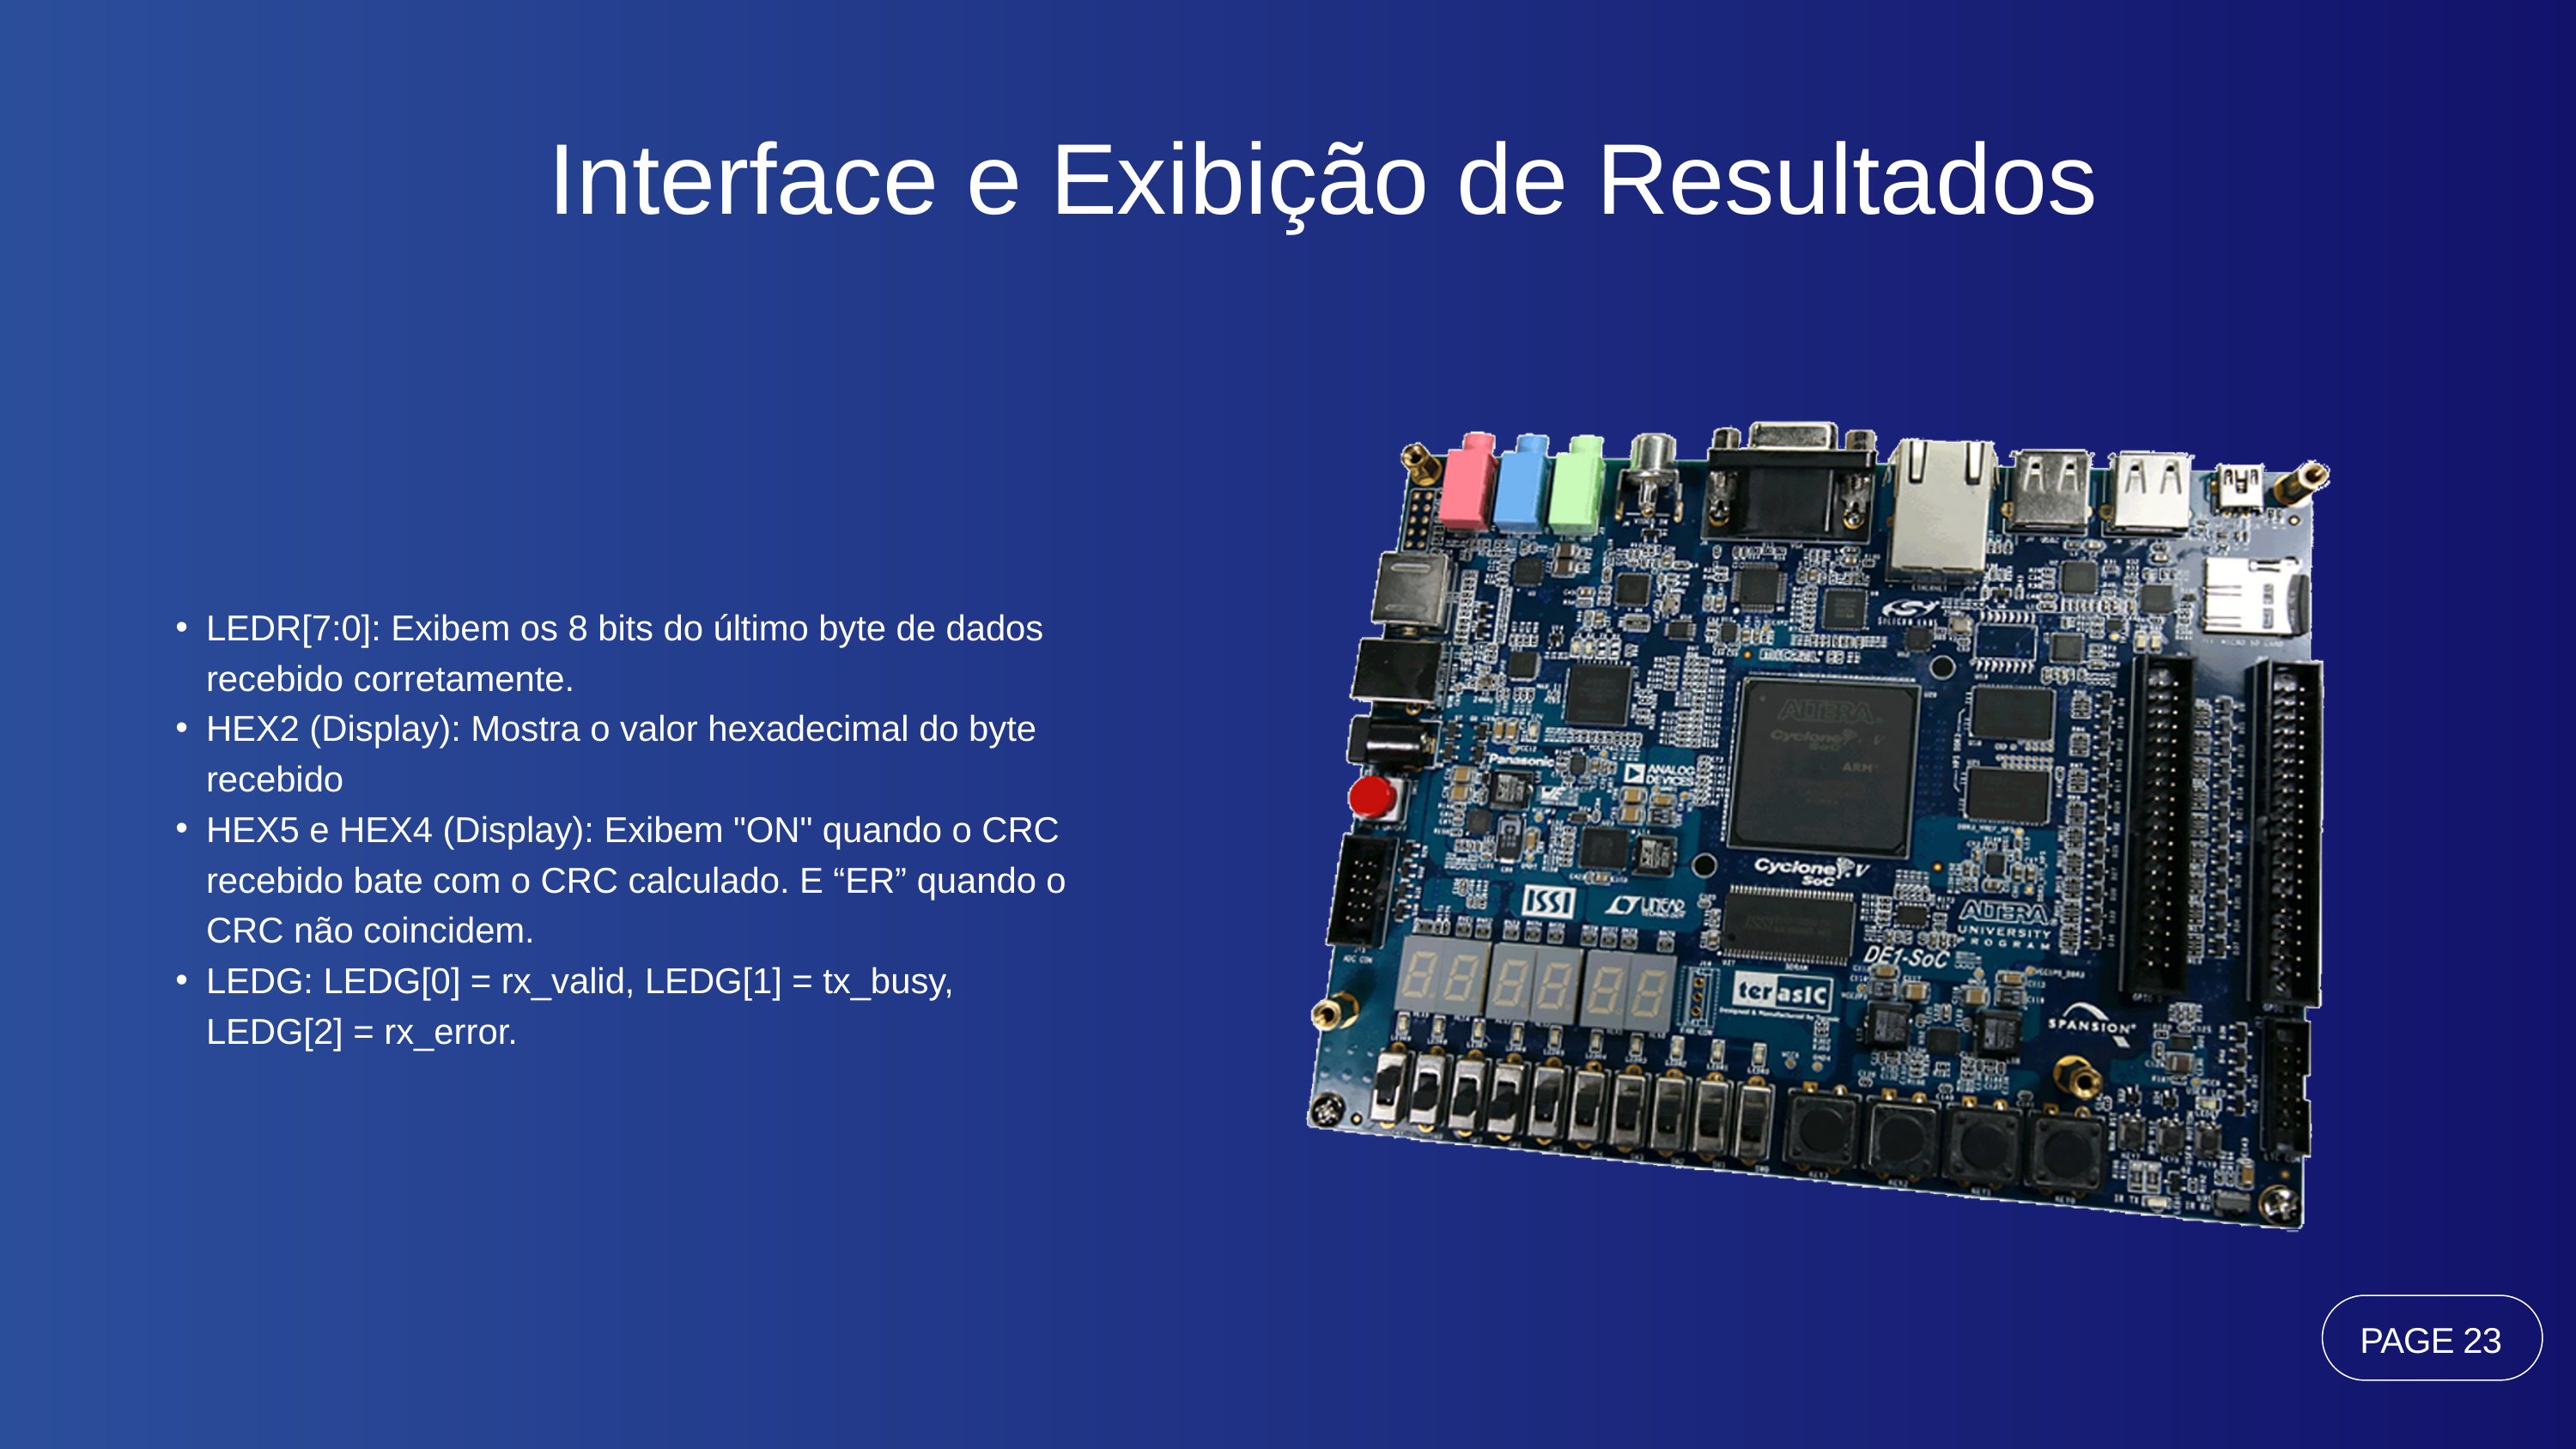

Interface e Exibição de Resultados

LEDR[7:0]: Exibem os 8 bits do último byte de dados recebido corretamente.
HEX2 (Display): Mostra o valor hexadecimal do byte recebido
HEX5 e HEX4 (Display): Exibem "ON" quando o CRC recebido bate com o CRC calculado. E “ER” quando o CRC não coincidem.
LEDG: LEDG[0] = rx_valid, LEDG[1] = tx_busy, LEDG[2] = rx_error.

PAGE 23